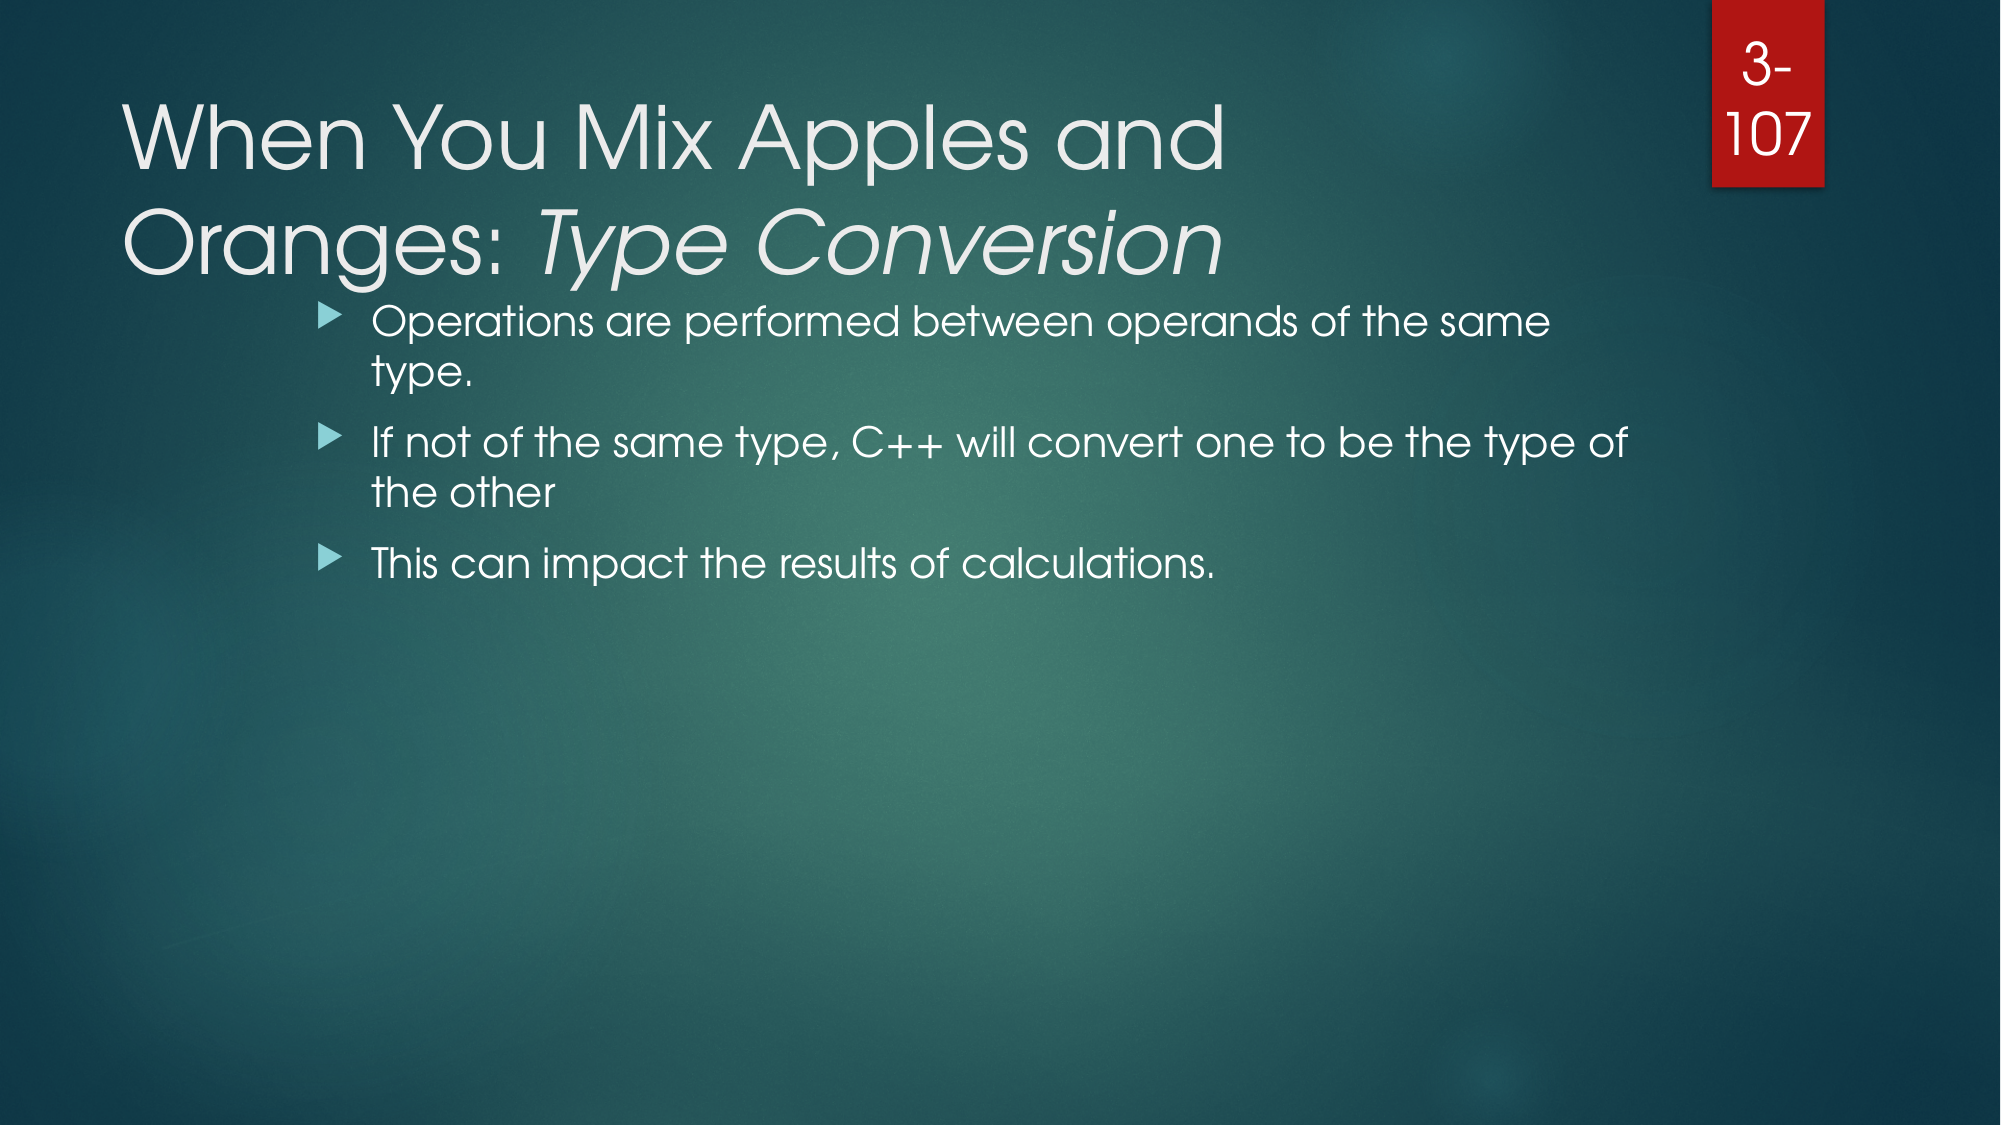

3-107
# When You Mix Apples and Oranges: Type Conversion
Operations are performed between operands of the same type.
If not of the same type, C++ will convert one to be the type of the other
This can impact the results of calculations.